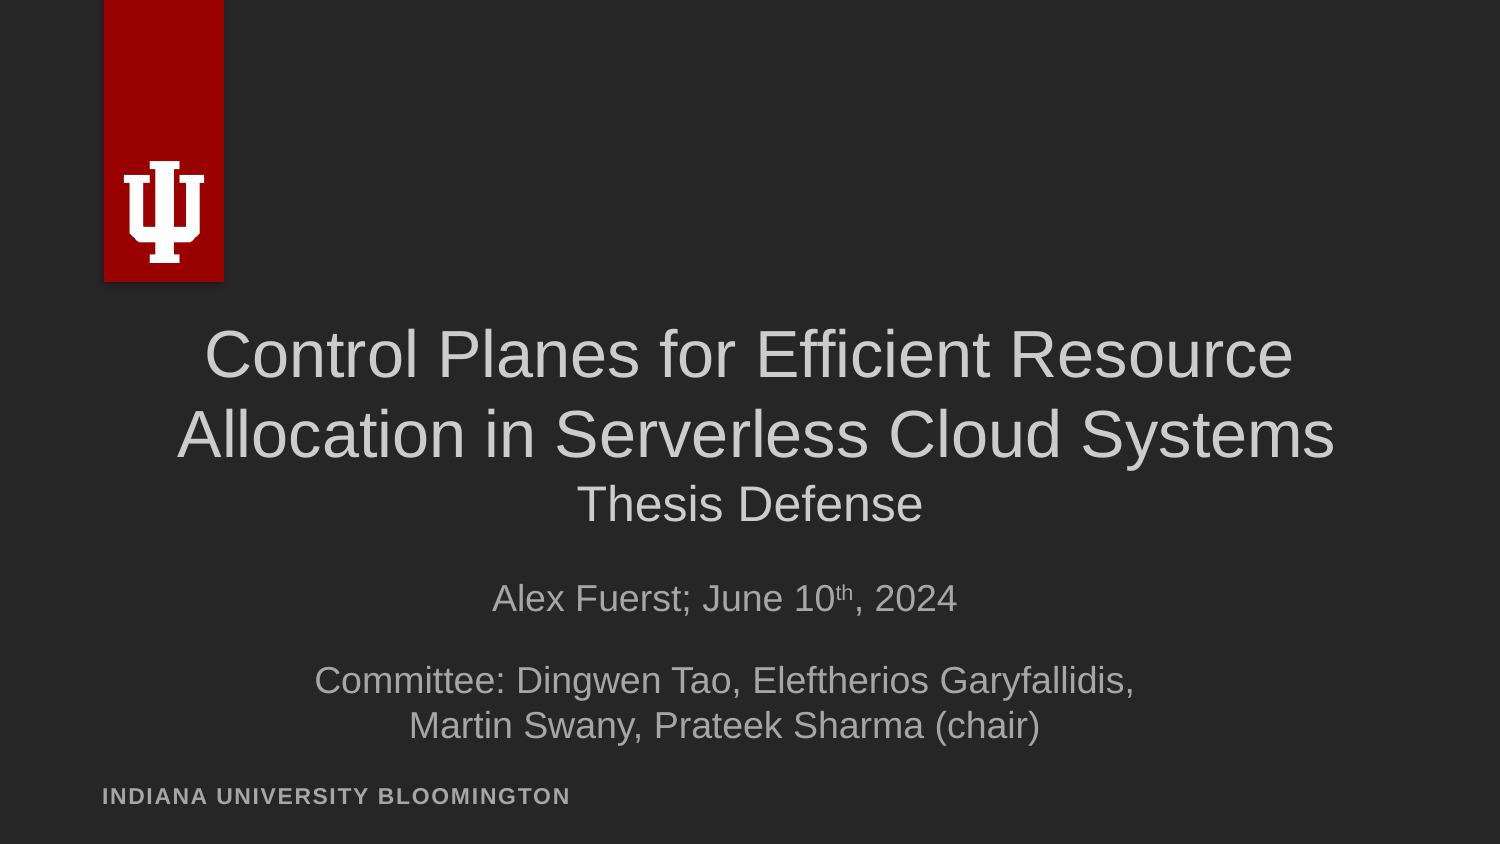

# Control Planes for Efficient Resource Allocation in Serverless Cloud Systems Thesis Defense
Alex Fuerst; June 10th, 2024
Committee: Dingwen Tao, Eleftherios Garyfallidis,
Martin Swany, Prateek Sharma (chair)
INDIANA UNIVERSITY BLOOMINGTON